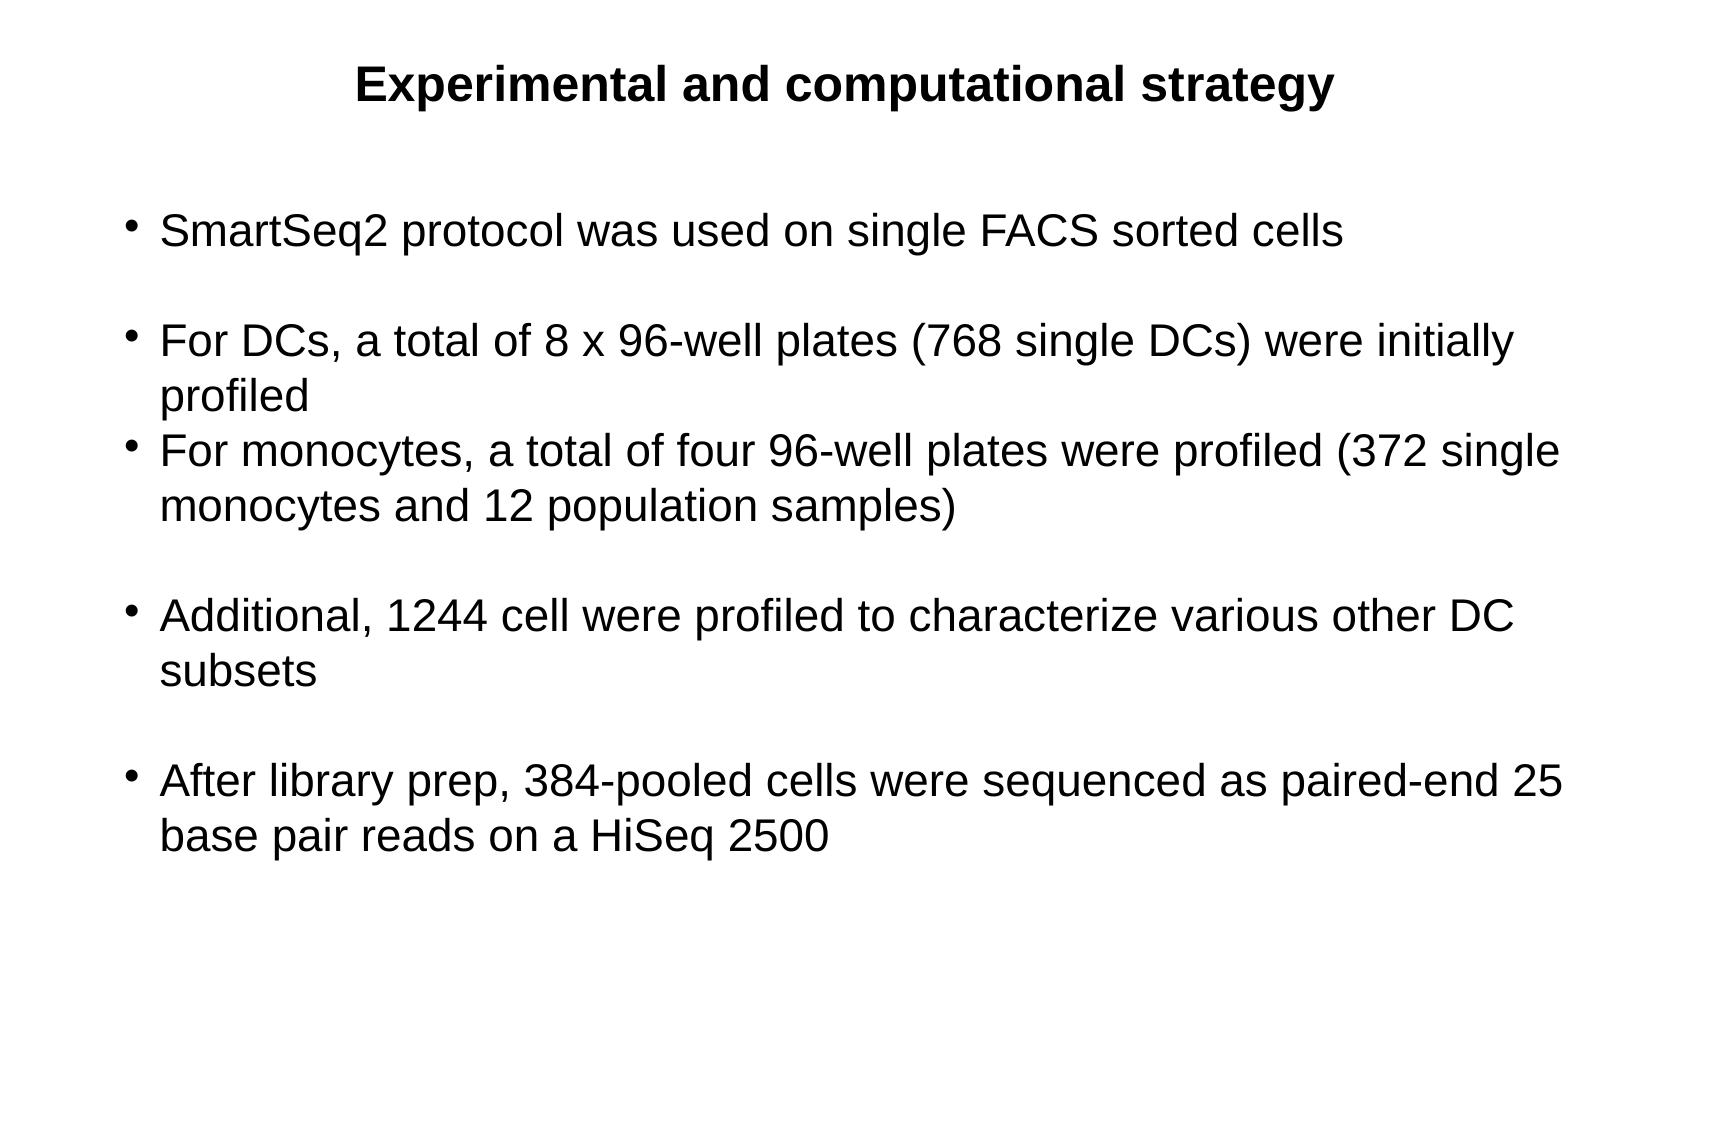

Experimental and computational strategy

SmartSeq2 protocol was used on single FACS sorted cells

For DCs, a total of 8 x 96-well plates (768 single DCs) were initially profiled
For monocytes, a total of four 96-well plates were profiled (372 single monocytes and 12 population samples)

Additional, 1244 cell were profiled to characterize various other DC subsets

After library prep, 384-pooled cells were sequenced as paired-end 25 base pair reads on a HiSeq 2500